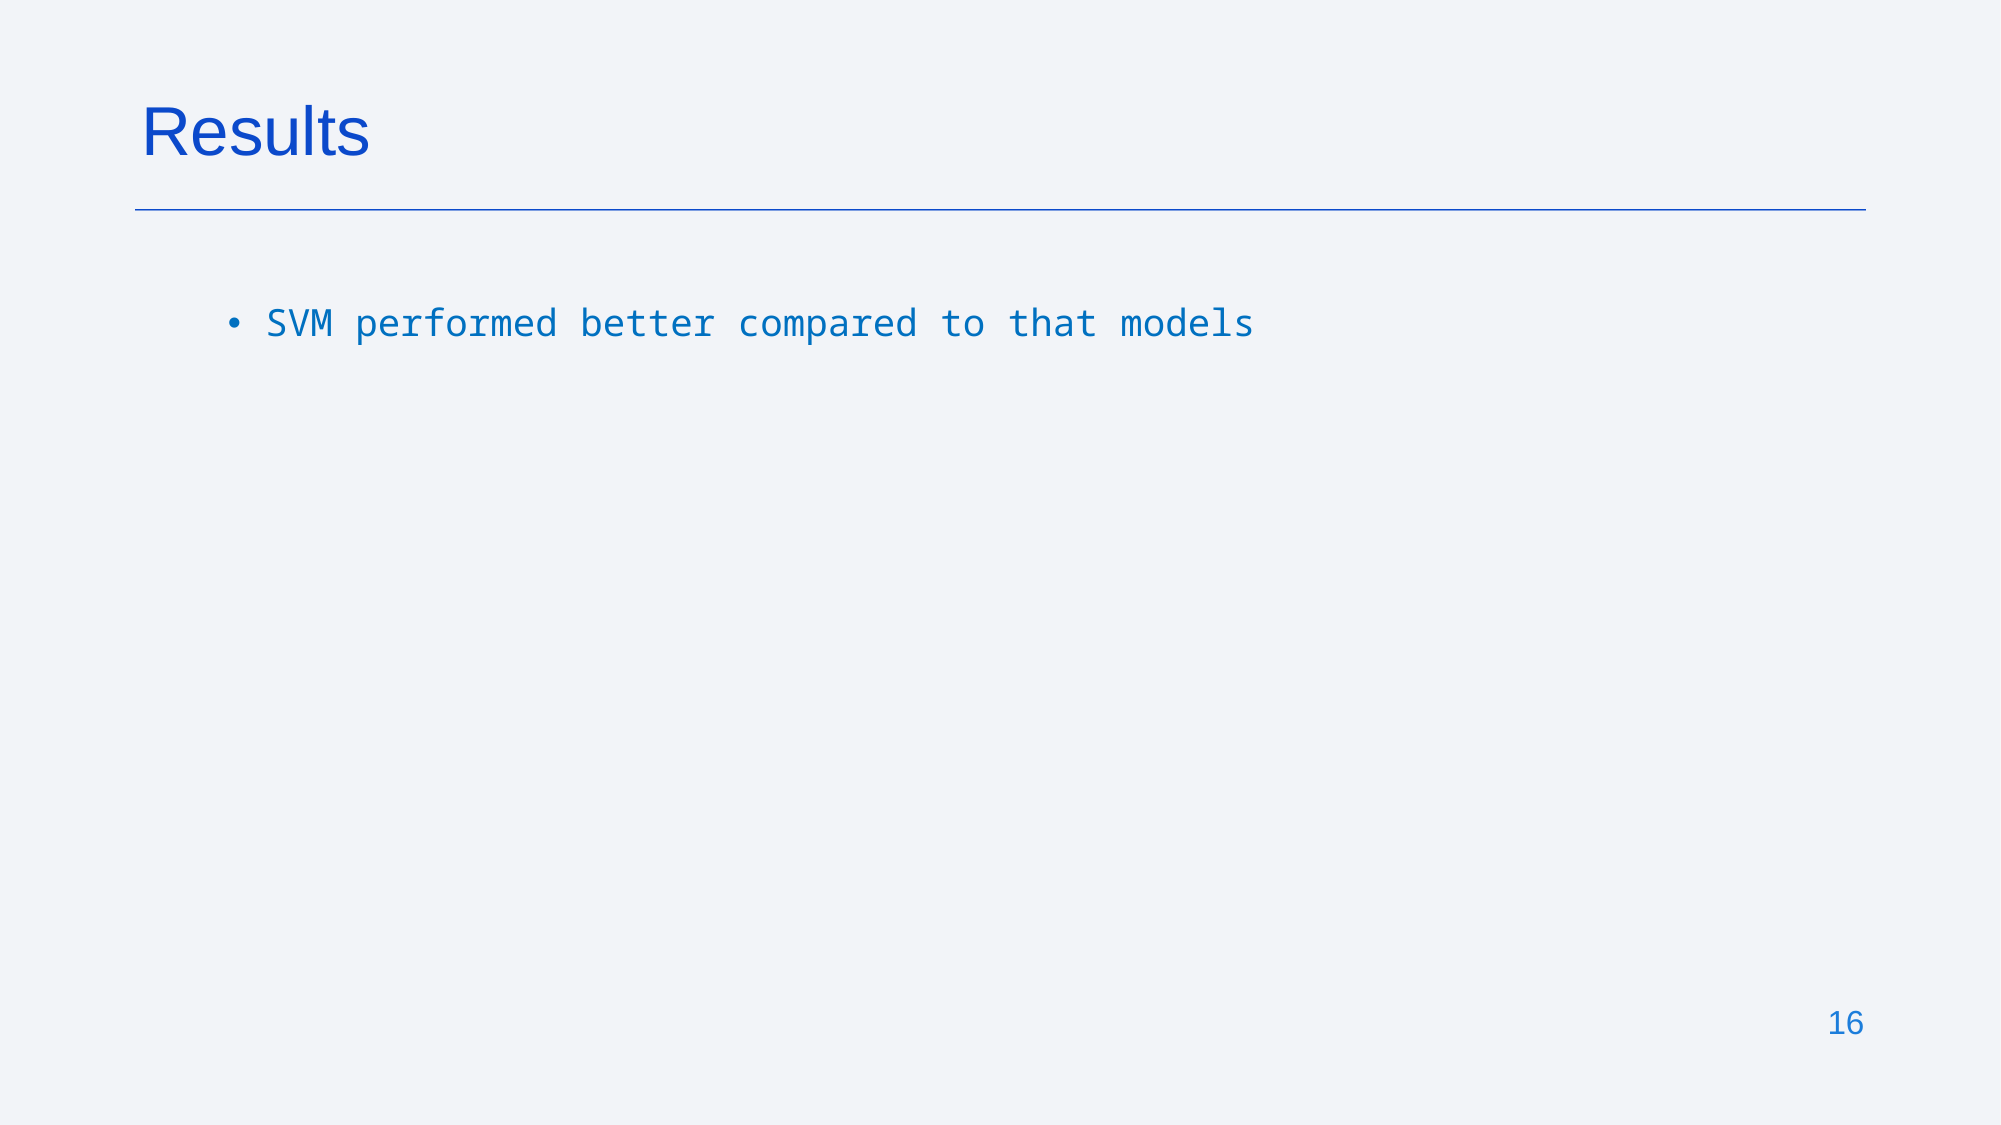

Results
SVM performed better compared to that models

16